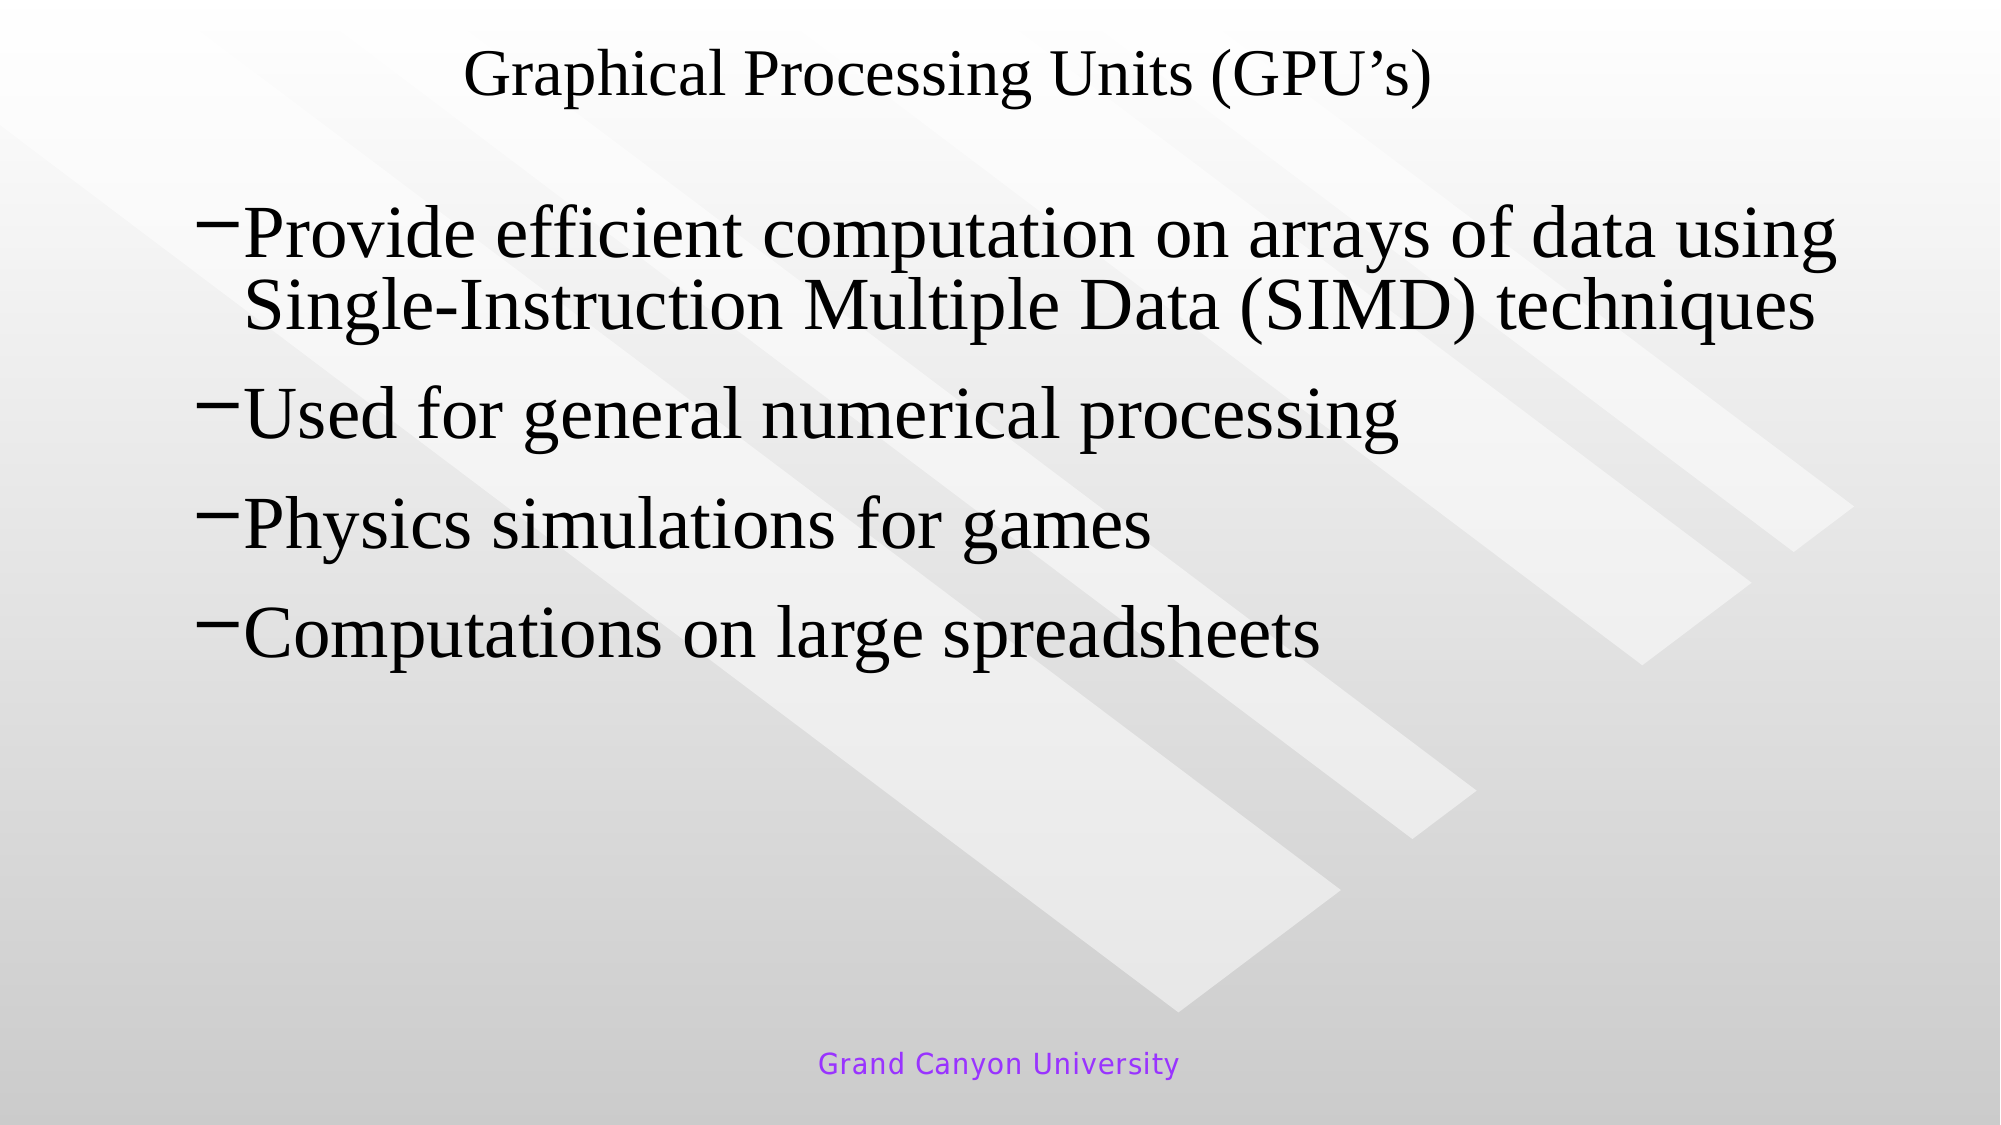

# Graphical Processing Units (GPU’s)
Provide efficient computation on arrays of data using Single-Instruction Multiple Data (SIMD) techniques
Used for general numerical processing
Physics simulations for games
Computations on large spreadsheets

Grand Canyon University